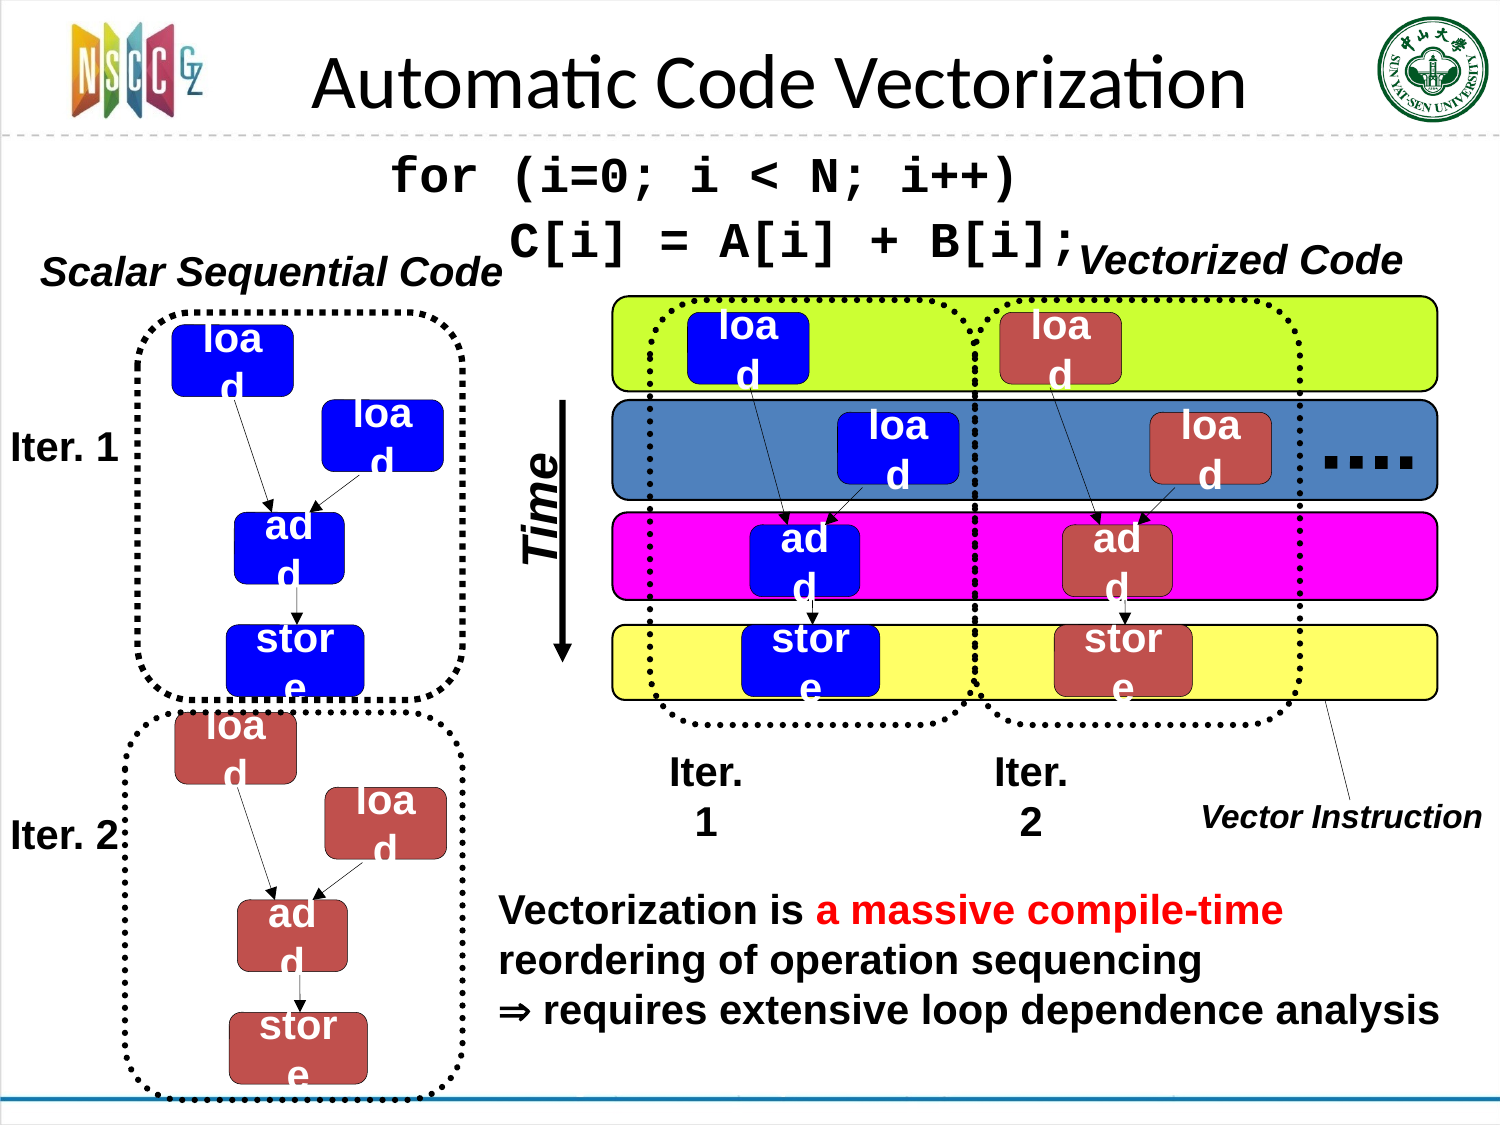

# Automatic Code Vectorization
for (i=0; i < N; i++)
    C[i] = A[i] + B[i];
Vectorized Code

load
load

load
load

Time

add
add

store
store

Iter. 1
Iter. 2
Vector Instruction
Scalar Sequential Code

load

load

add

store
Iter. 1

load

load

add

store
Iter. 2
Vectorization is a massive compile-time reordering of operation sequencing
⇒ requires extensive loop dependence analysis